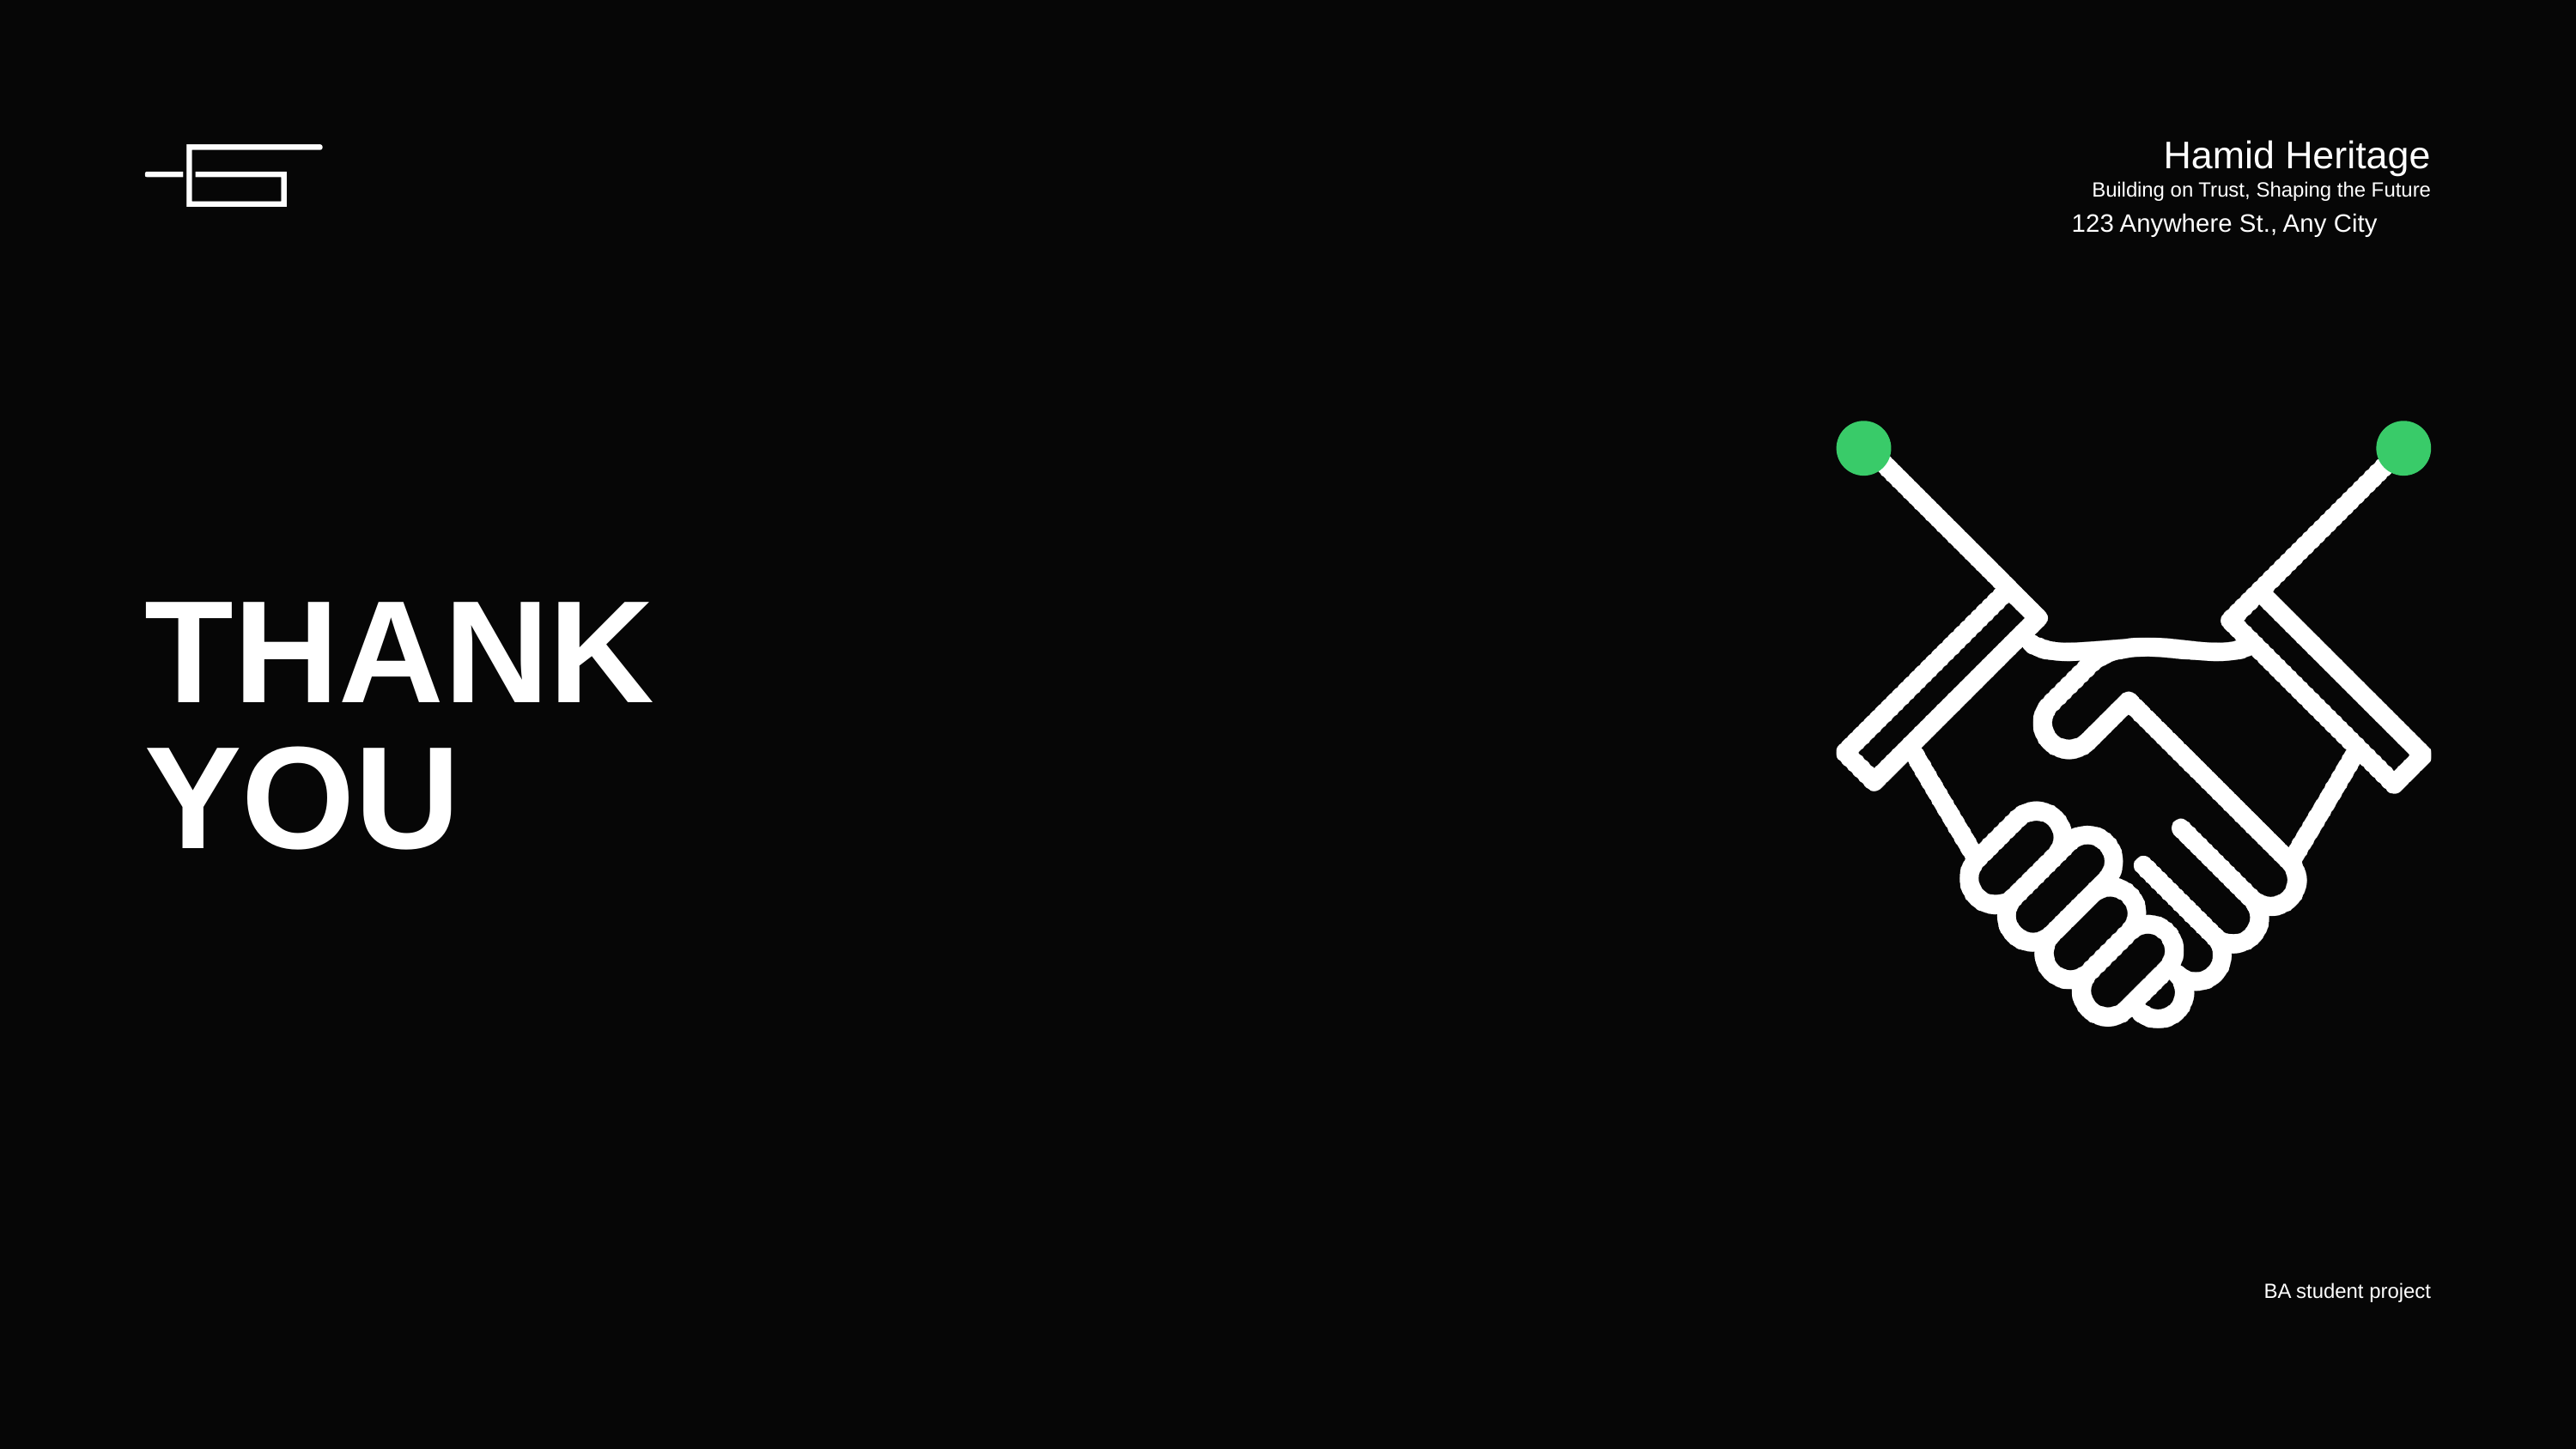

Hamid Heritage
Building on Trust, Shaping the Future

123 Anywhere St., Any City

THANK
YOU
BA student project